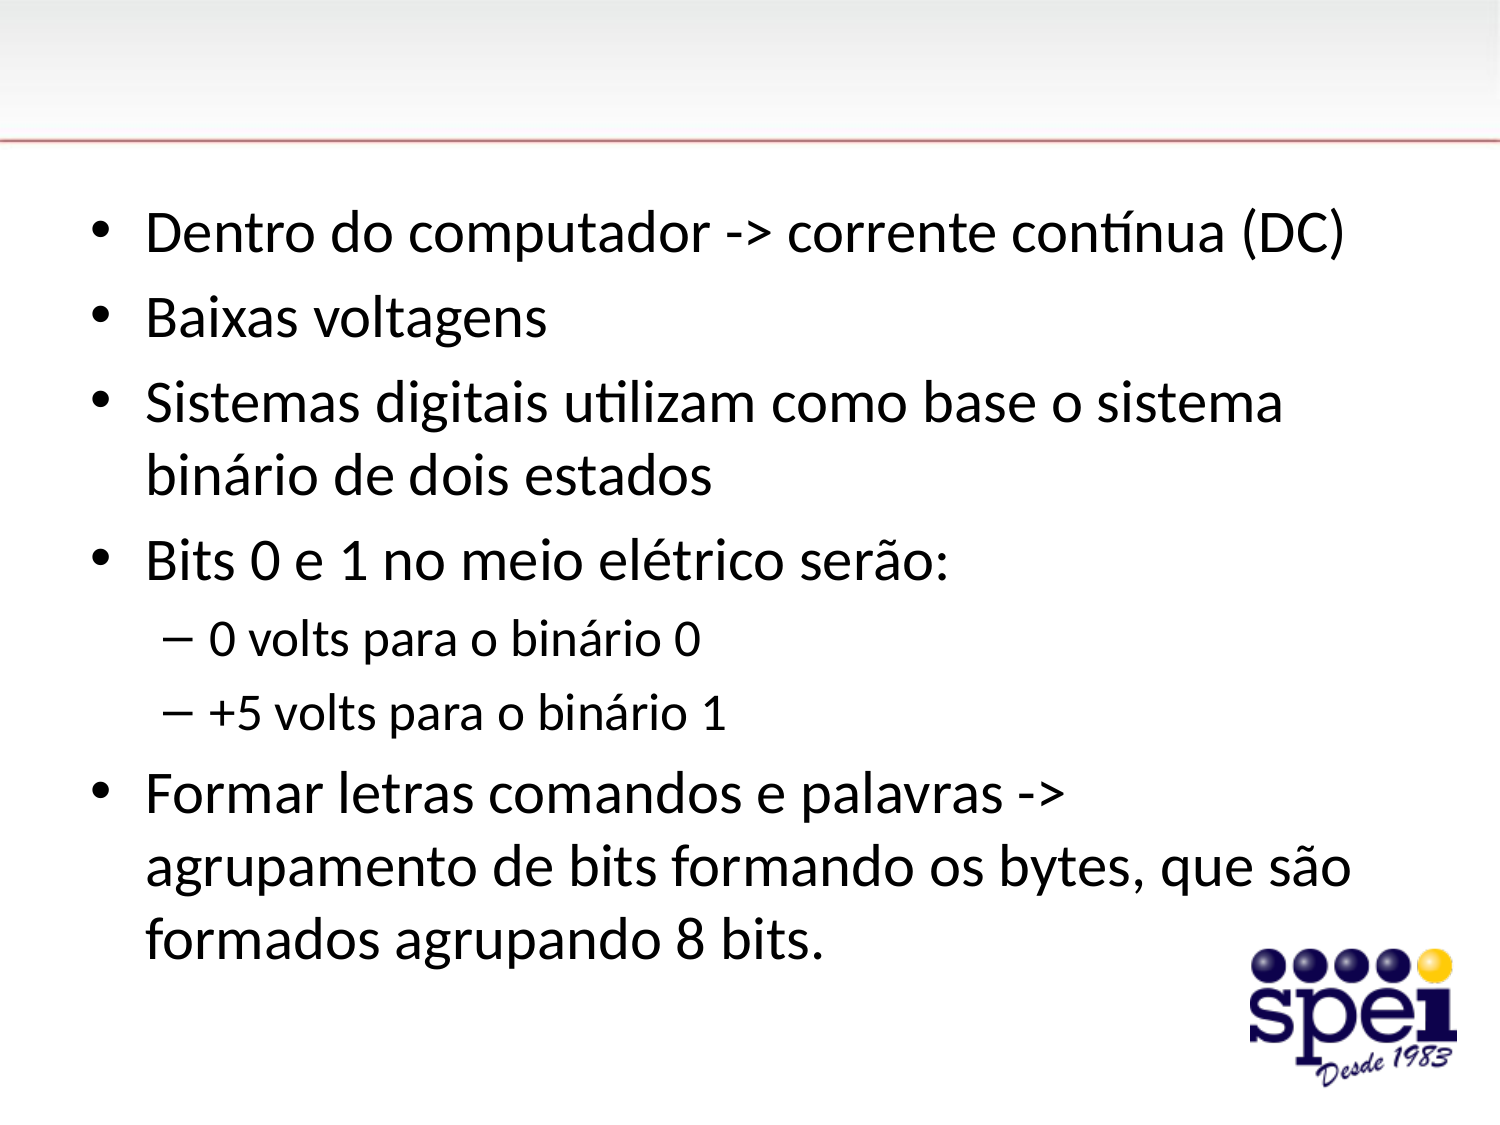

#
Dentro do computador -> corrente contínua (DC)
Baixas voltagens
Sistemas digitais utilizam como base o sistema binário de dois estados
Bits 0 e 1 no meio elétrico serão:
0 volts para o binário 0
+5 volts para o binário 1
Formar letras comandos e palavras -> agrupamento de bits formando os bytes, que são formados agrupando 8 bits.